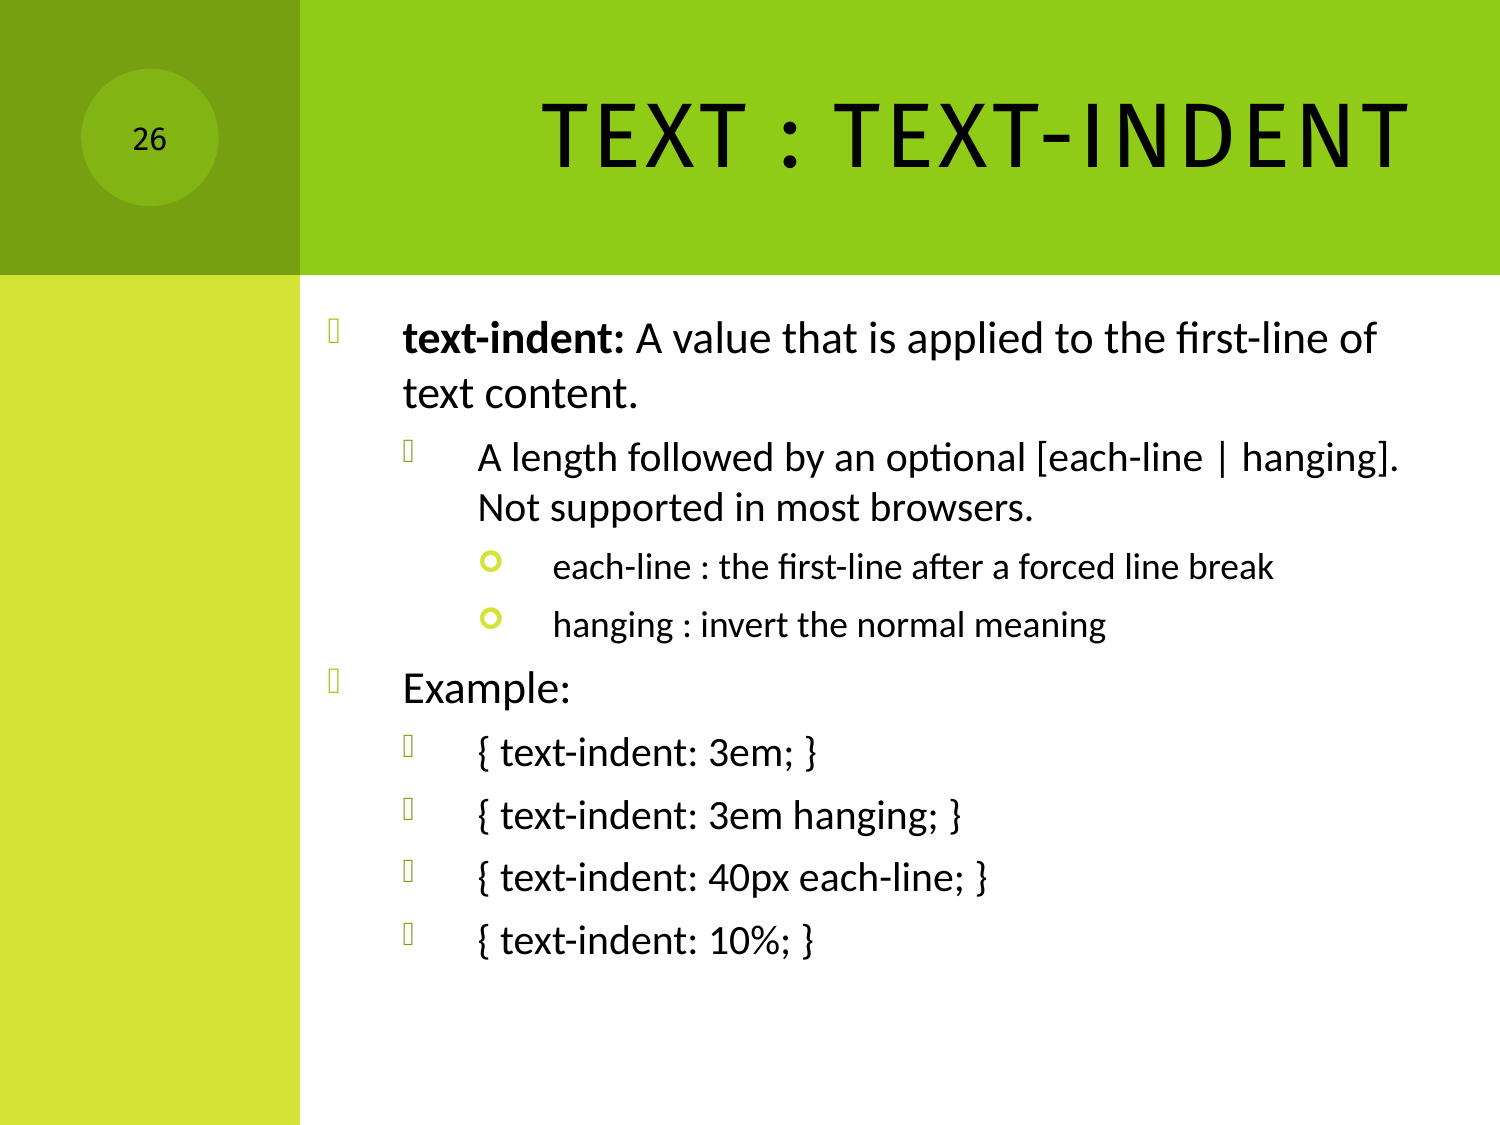

# Text : Text-Indent
26
text-indent: A value that is applied to the first-line of text content.
A length followed by an optional [each-line | hanging].  Not supported in most browsers.
each-line : the first-line after a forced line break
hanging : invert the normal meaning
Example:
{ text-indent: 3em; }
{ text-indent: 3em hanging; }
{ text-indent: 40px each-line; }
{ text-indent: 10%; }